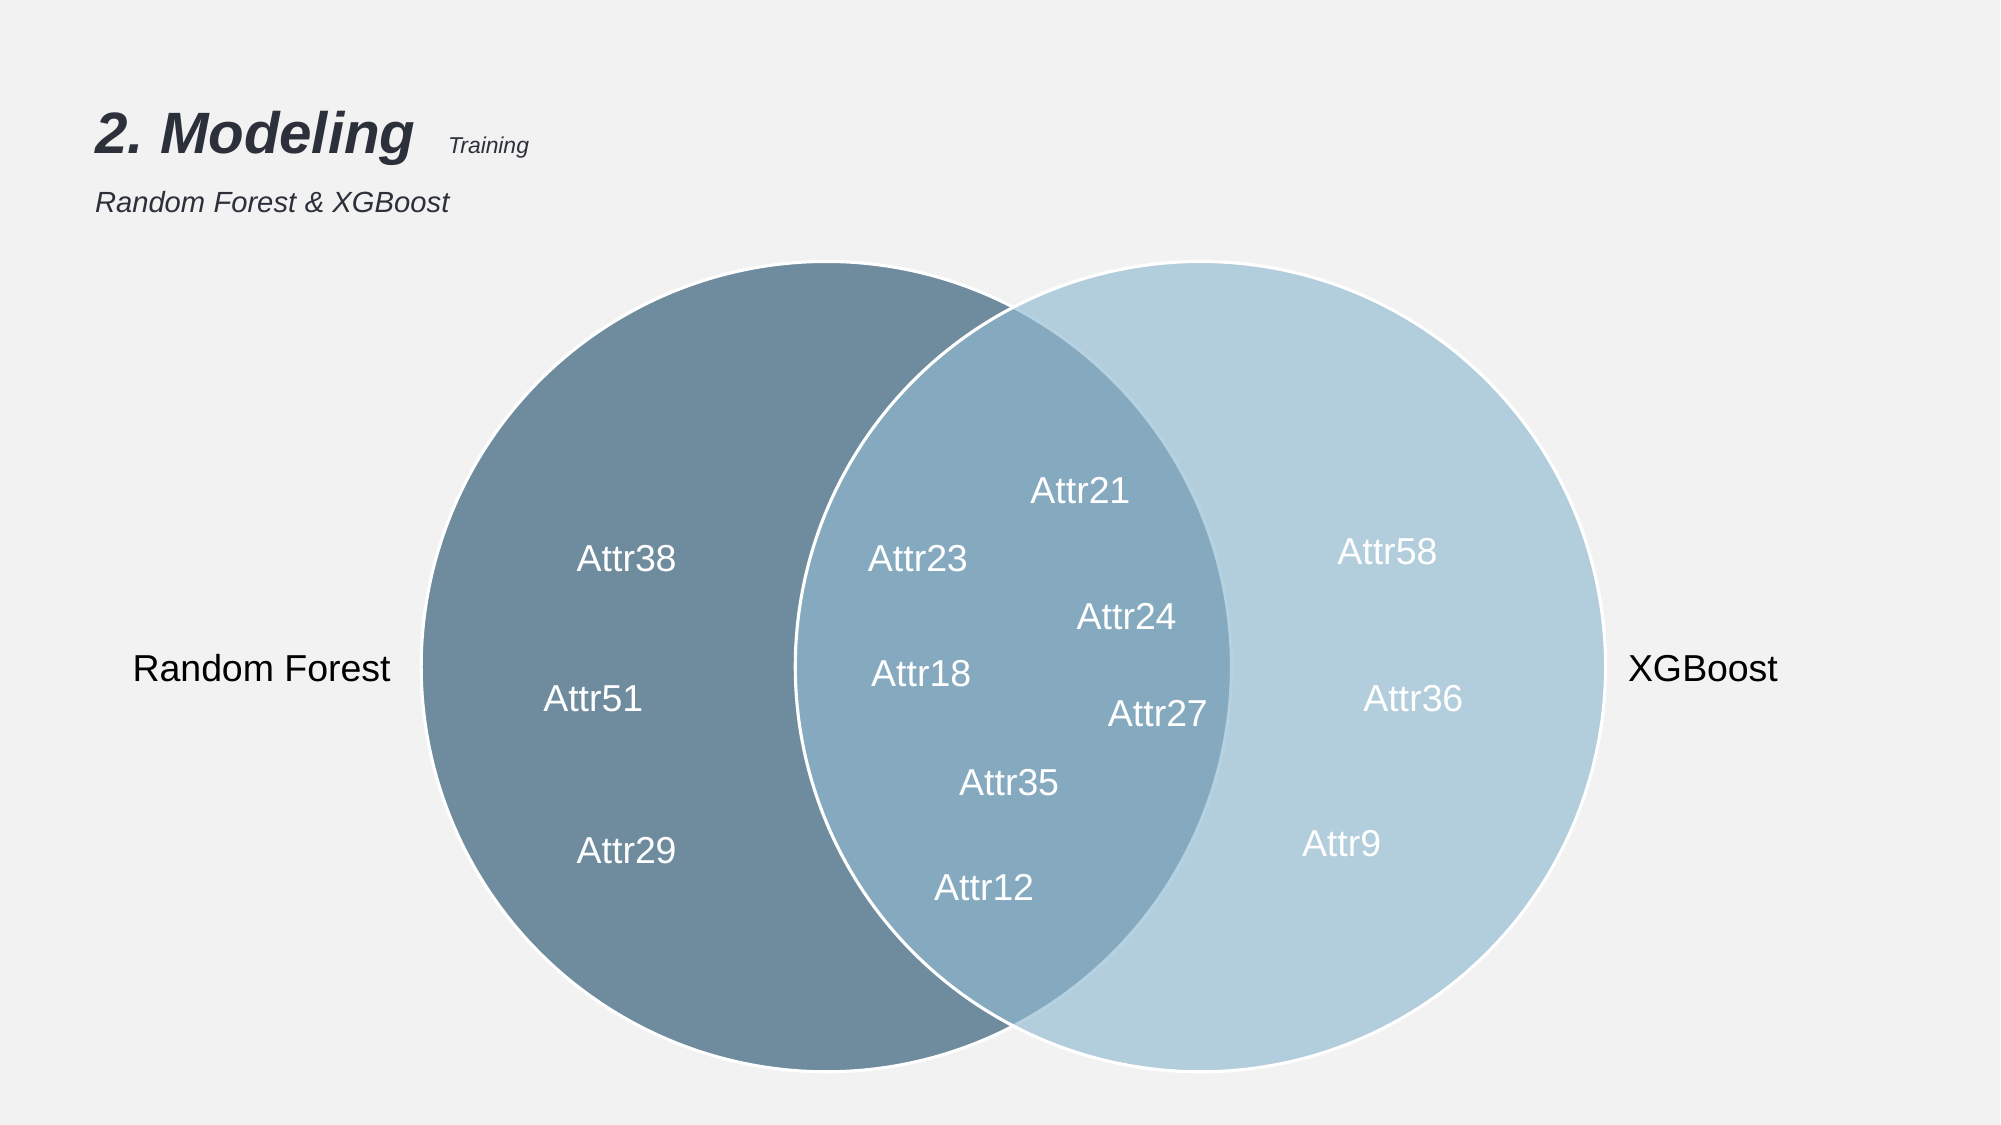

2. Modeling  Training
Random Forest & XGBoost

Attr21
Attr58
Attr38
Attr23
Attr24
Random Forest
XGBoost
Attr18
Attr36
Attr51
Attr27
Attr35
Attr9
Attr29
Attr12